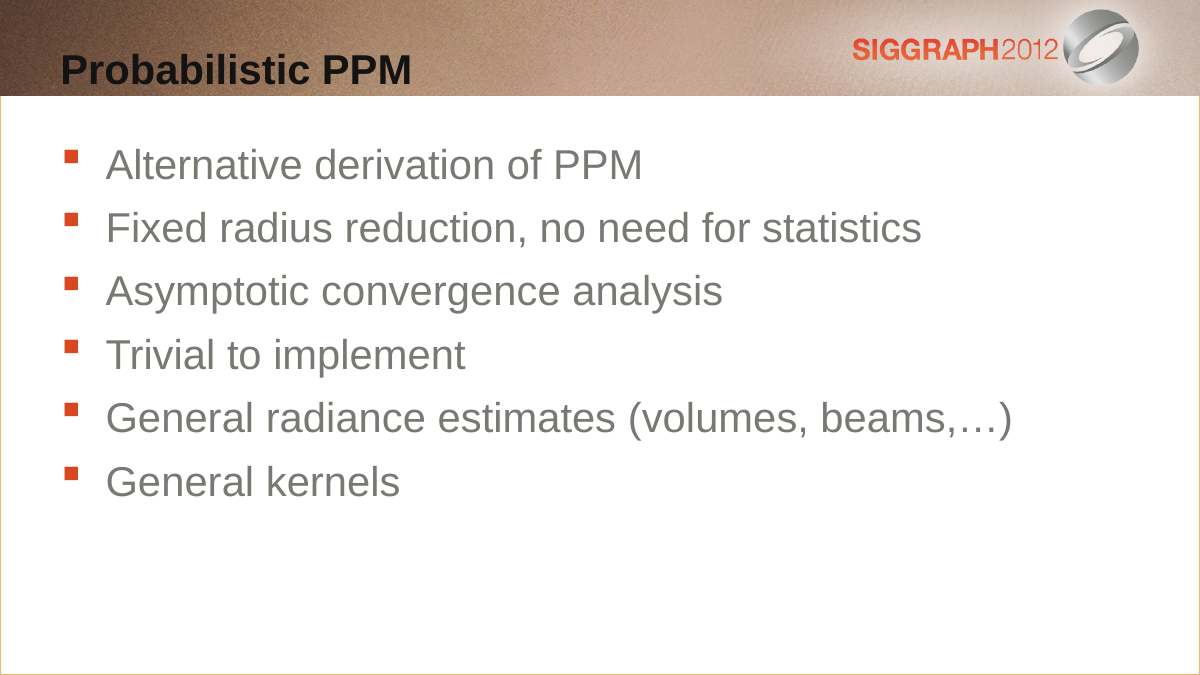

Probabilistic PPM
Alternative derivation of PPM
Fixed radius reduction, no need for statistics
Asymptotic convergence analysis
Trivial to implement
General radiance estimates (volumes, beams,…)
General kernels